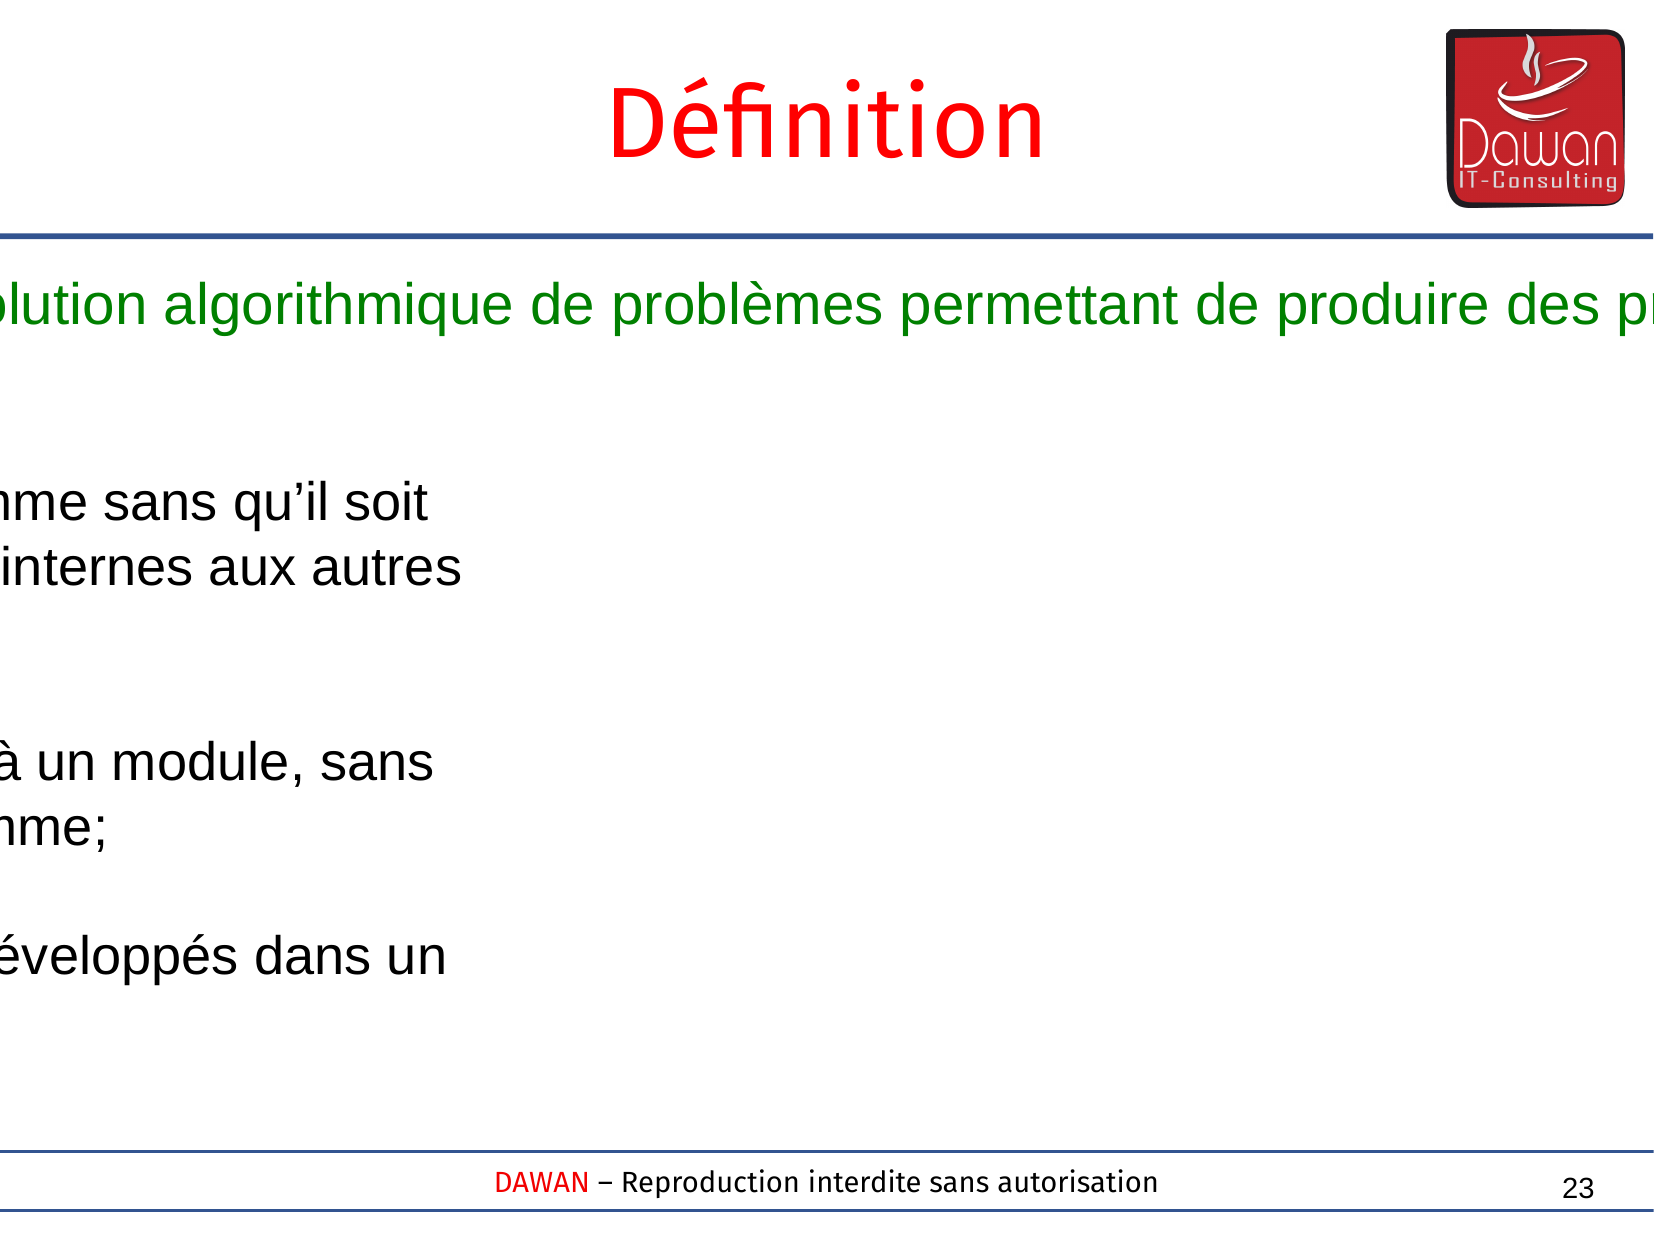

Définition
L’orienté-objet = approche de résolution algorithmique de problèmes permettant de produire des programmes modulaires de qualité..

Objectifs :
- développer une partie d’un programme sans qu’il soit
  nécessaire de connaître les détails internes aux autres
  parties;

- Apporter des modifications locales à un module, sans
  que cela affecte le reste du programme;

- Réutiliser des fragments de code développés dans un
  cadre différent.
23